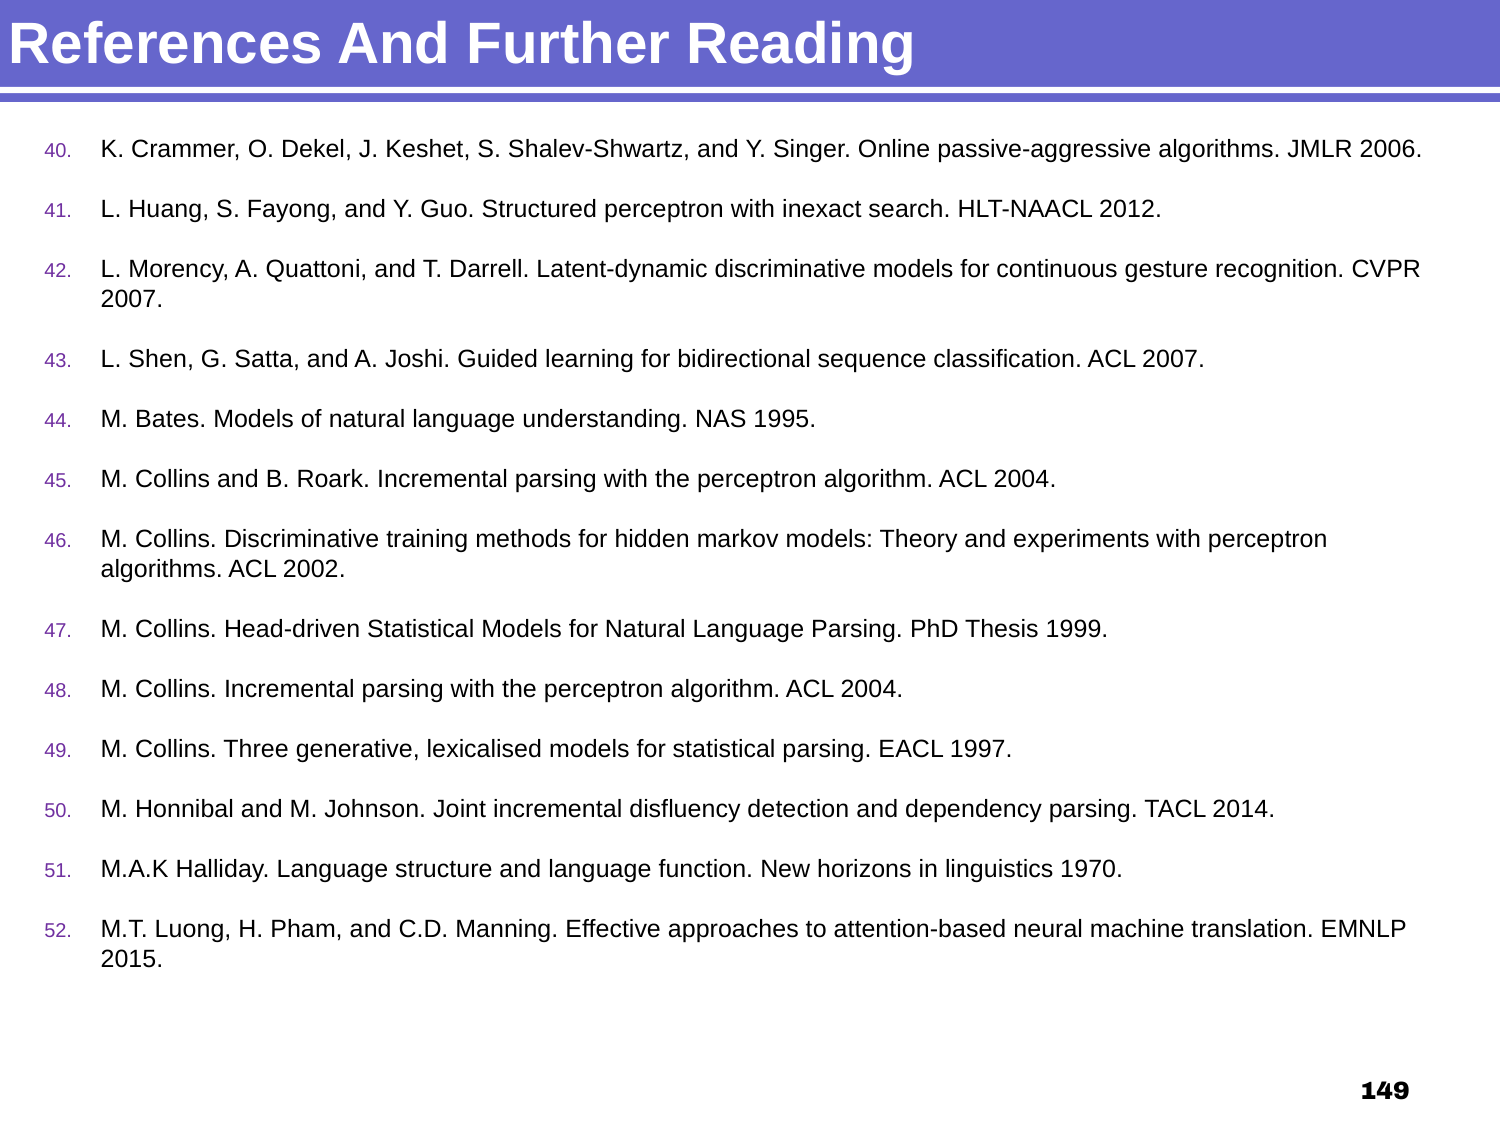

# References And Further Reading
K. Crammer, O. Dekel, J. Keshet, S. Shalev-Shwartz, and Y. Singer. Online passive-aggressive algorithms. JMLR 2006.
L. Huang, S. Fayong, and Y. Guo. Structured perceptron with inexact search. HLT-NAACL 2012.
L. Morency, A. Quattoni, and T. Darrell. Latent-dynamic discriminative models for continuous gesture recognition. CVPR 2007.
L. Shen, G. Satta, and A. Joshi. Guided learning for bidirectional sequence classification. ACL 2007.
M. Bates. Models of natural language understanding. NAS 1995.
M. Collins and B. Roark. Incremental parsing with the perceptron algorithm. ACL 2004.
M. Collins. Discriminative training methods for hidden markov models: Theory and experiments with perceptron algorithms. ACL 2002.
M. Collins. Head-driven Statistical Models for Natural Language Parsing. PhD Thesis 1999.
M. Collins. Incremental parsing with the perceptron algorithm. ACL 2004.
M. Collins. Three generative, lexicalised models for statistical parsing. EACL 1997.
M. Honnibal and M. Johnson. Joint incremental disfluency detection and dependency parsing. TACL 2014.
M.A.K Halliday. Language structure and language function. New horizons in linguistics 1970.
M.T. Luong, H. Pham, and C.D. Manning. Effective approaches to attention-based neural machine translation. EMNLP 2015.
149